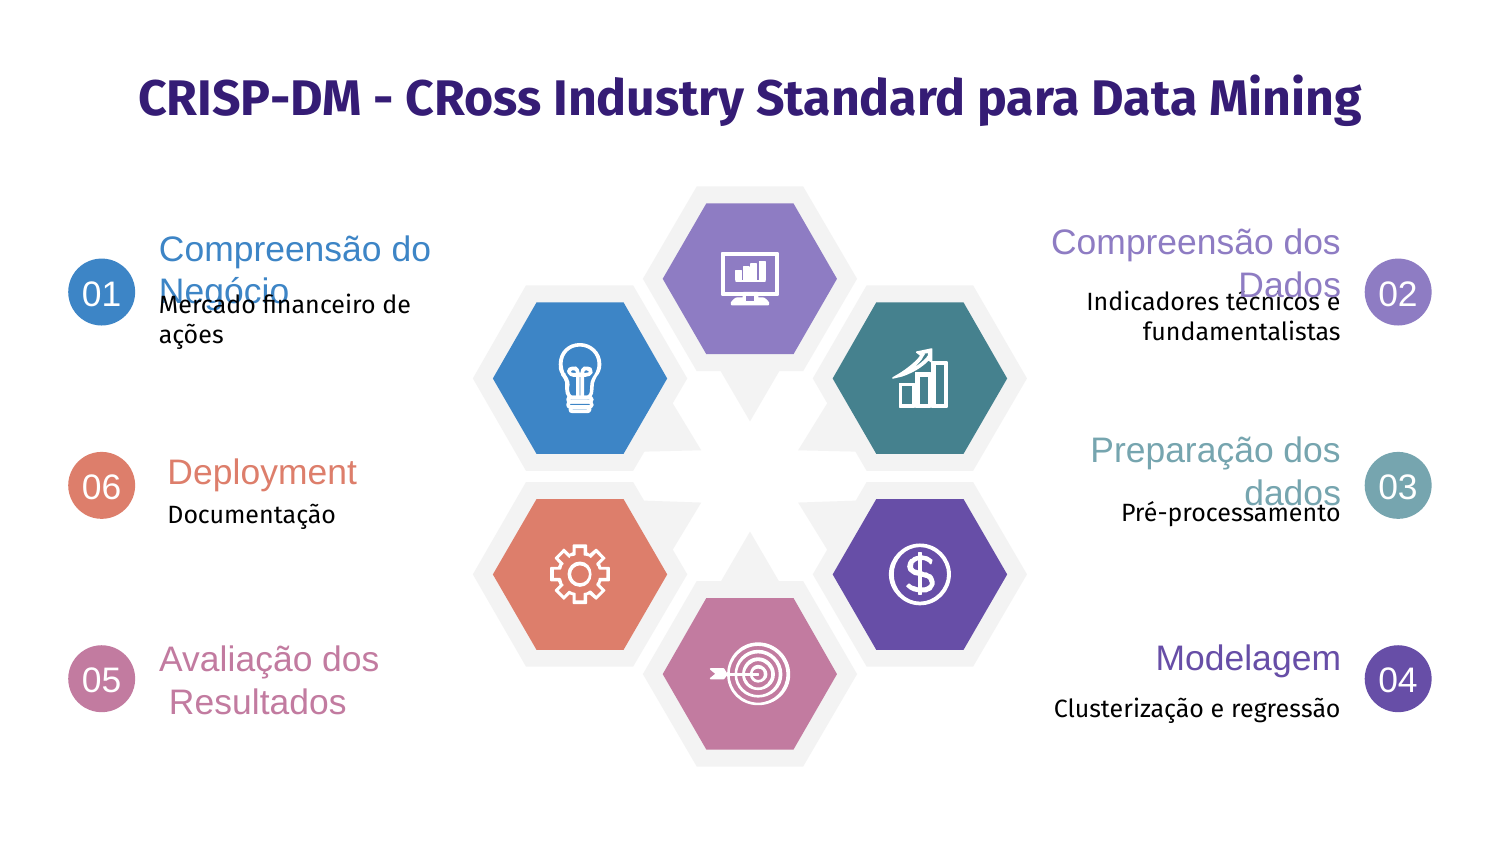

# CRISP-DM - CRoss Industry Standard para Data Mining

Compreensão dos Dados
Compreensão do Negócio
01
02
Indicadores técnicos e fundamentalistas
Mercado financeiro de ações
Preparação dos dados
Deployment
06
03
Pré-processamento
Documentação
Modelagem
Avaliação dos
 Resultados
05
04
Clusterização e regressão